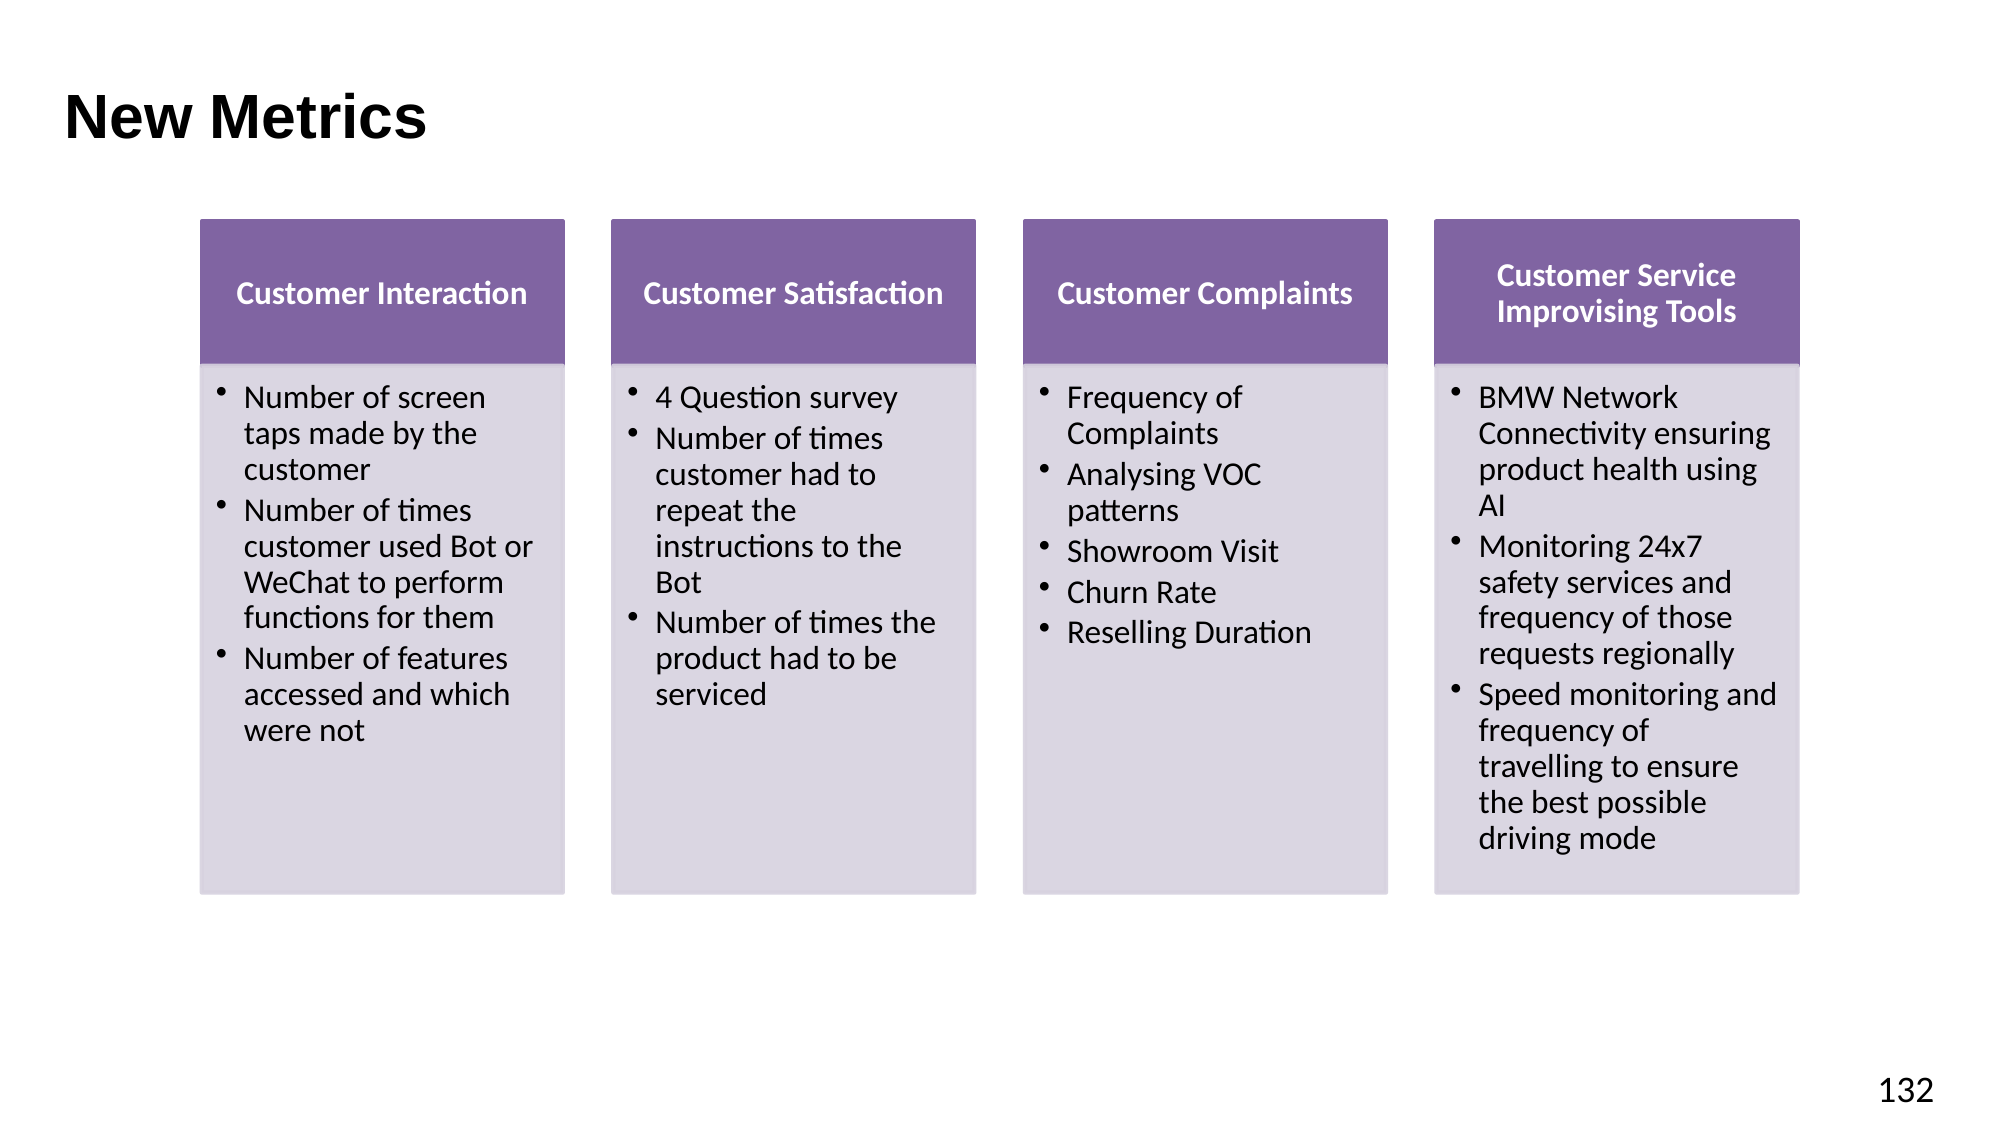

# New Metrics
Customer Interaction
Number of screen taps made by the customer
Number of times customer used Bot or WeChat to perform functions for them
Number of features accessed and which were not
Customer Satisfaction
4 Question survey
Number of times customer had to repeat the instructions to the Bot
Number of times the product had to be serviced
Customer Complaints
Frequency of Complaints
Analysing VOC patterns
Showroom Visit
Churn Rate
Reselling Duration
Customer Service Improvising Tools
BMW Network Connectivity ensuring product health using AI
Monitoring 24x7 safety services and frequency of those requests regionally
Speed monitoring and frequency of travelling to ensure the best possible driving mode
132